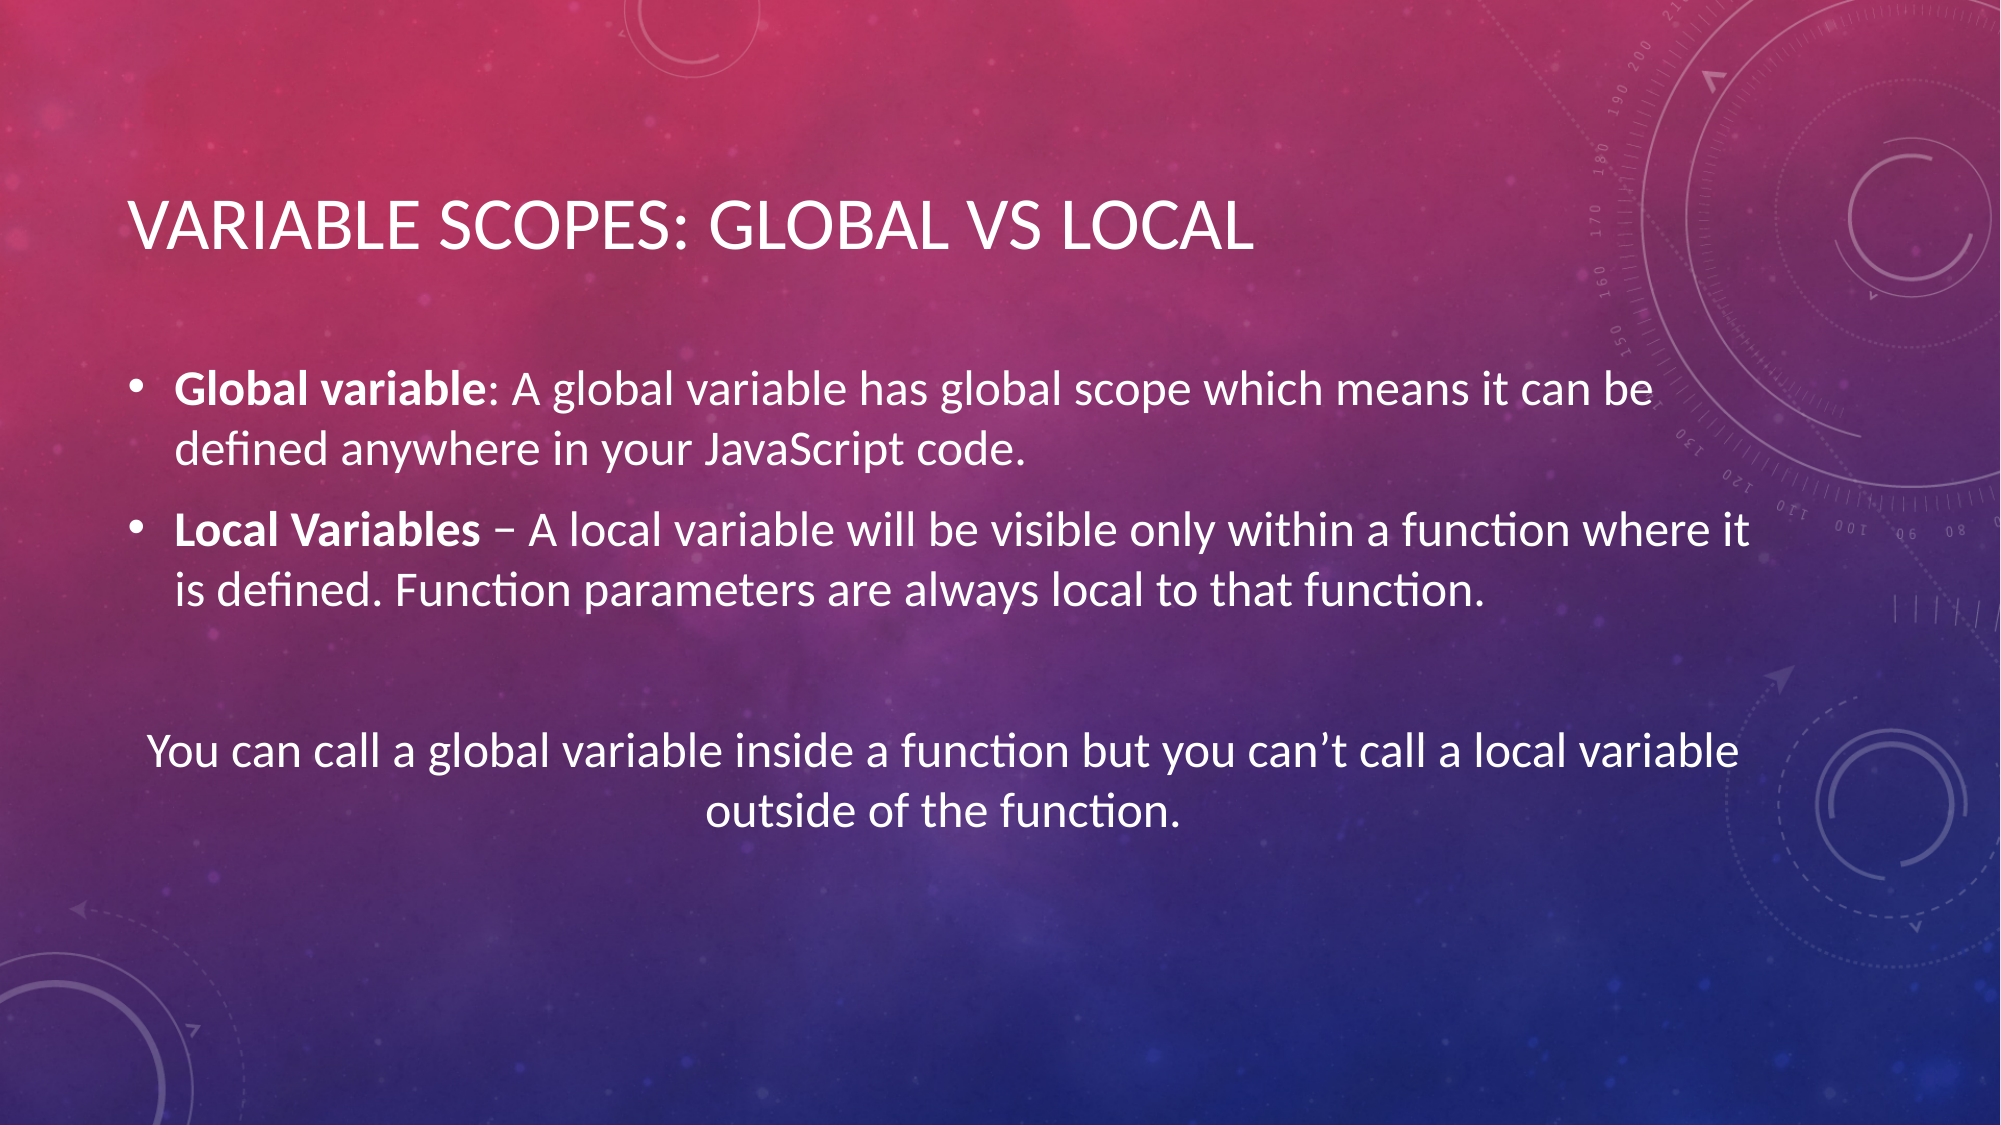

# Variable scopes: Global VS LOCAL
Global variable: A global variable has global scope which means it can be defined anywhere in your JavaScript code.
Local Variables − A local variable will be visible only within a function where it is defined. Function parameters are always local to that function.

You can call a global variable inside a function but you can’t call a local variable outside of the function.